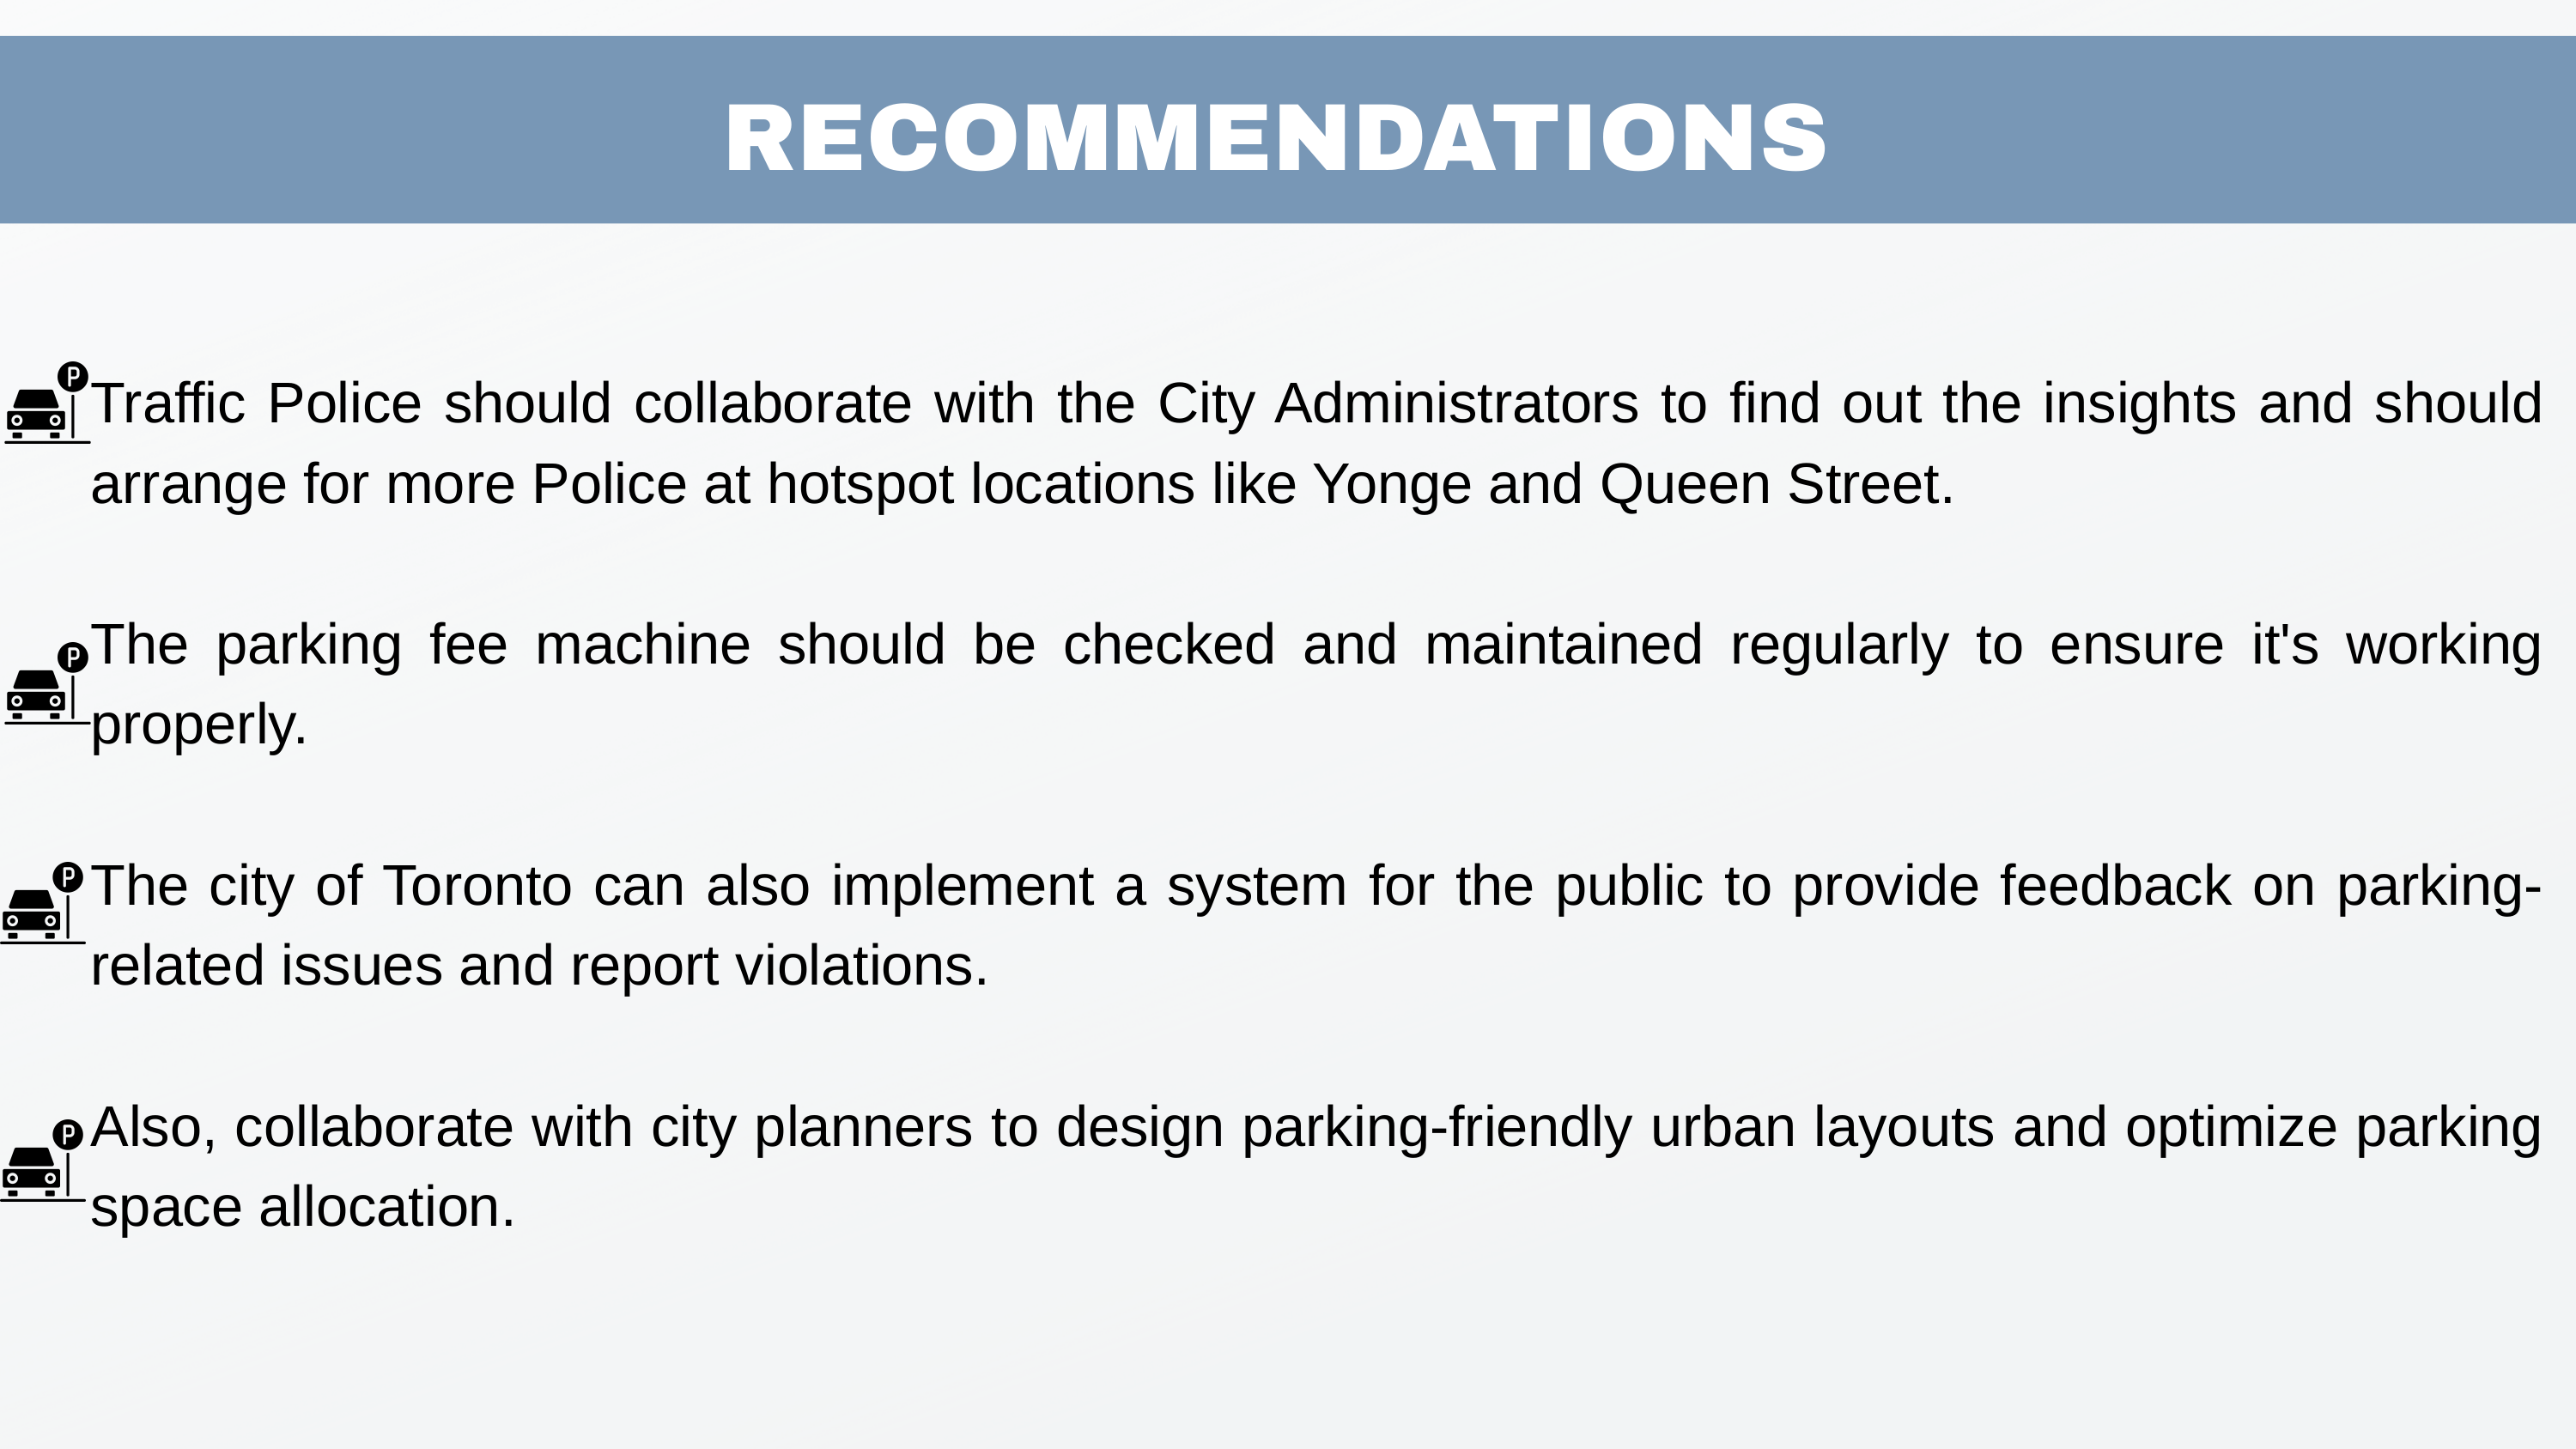

RECOMMENDATIONS
Traffic Police should collaborate with the City Administrators to find out the insights and should arrange for more Police at hotspot locations like Yonge and Queen Street.

The parking fee machine should be checked and maintained regularly to ensure it's working properly.

The city of Toronto can also implement a system for the public to provide feedback on parking-related issues and report violations.

Also, collaborate with city planners to design parking-friendly urban layouts and optimize parking space allocation.